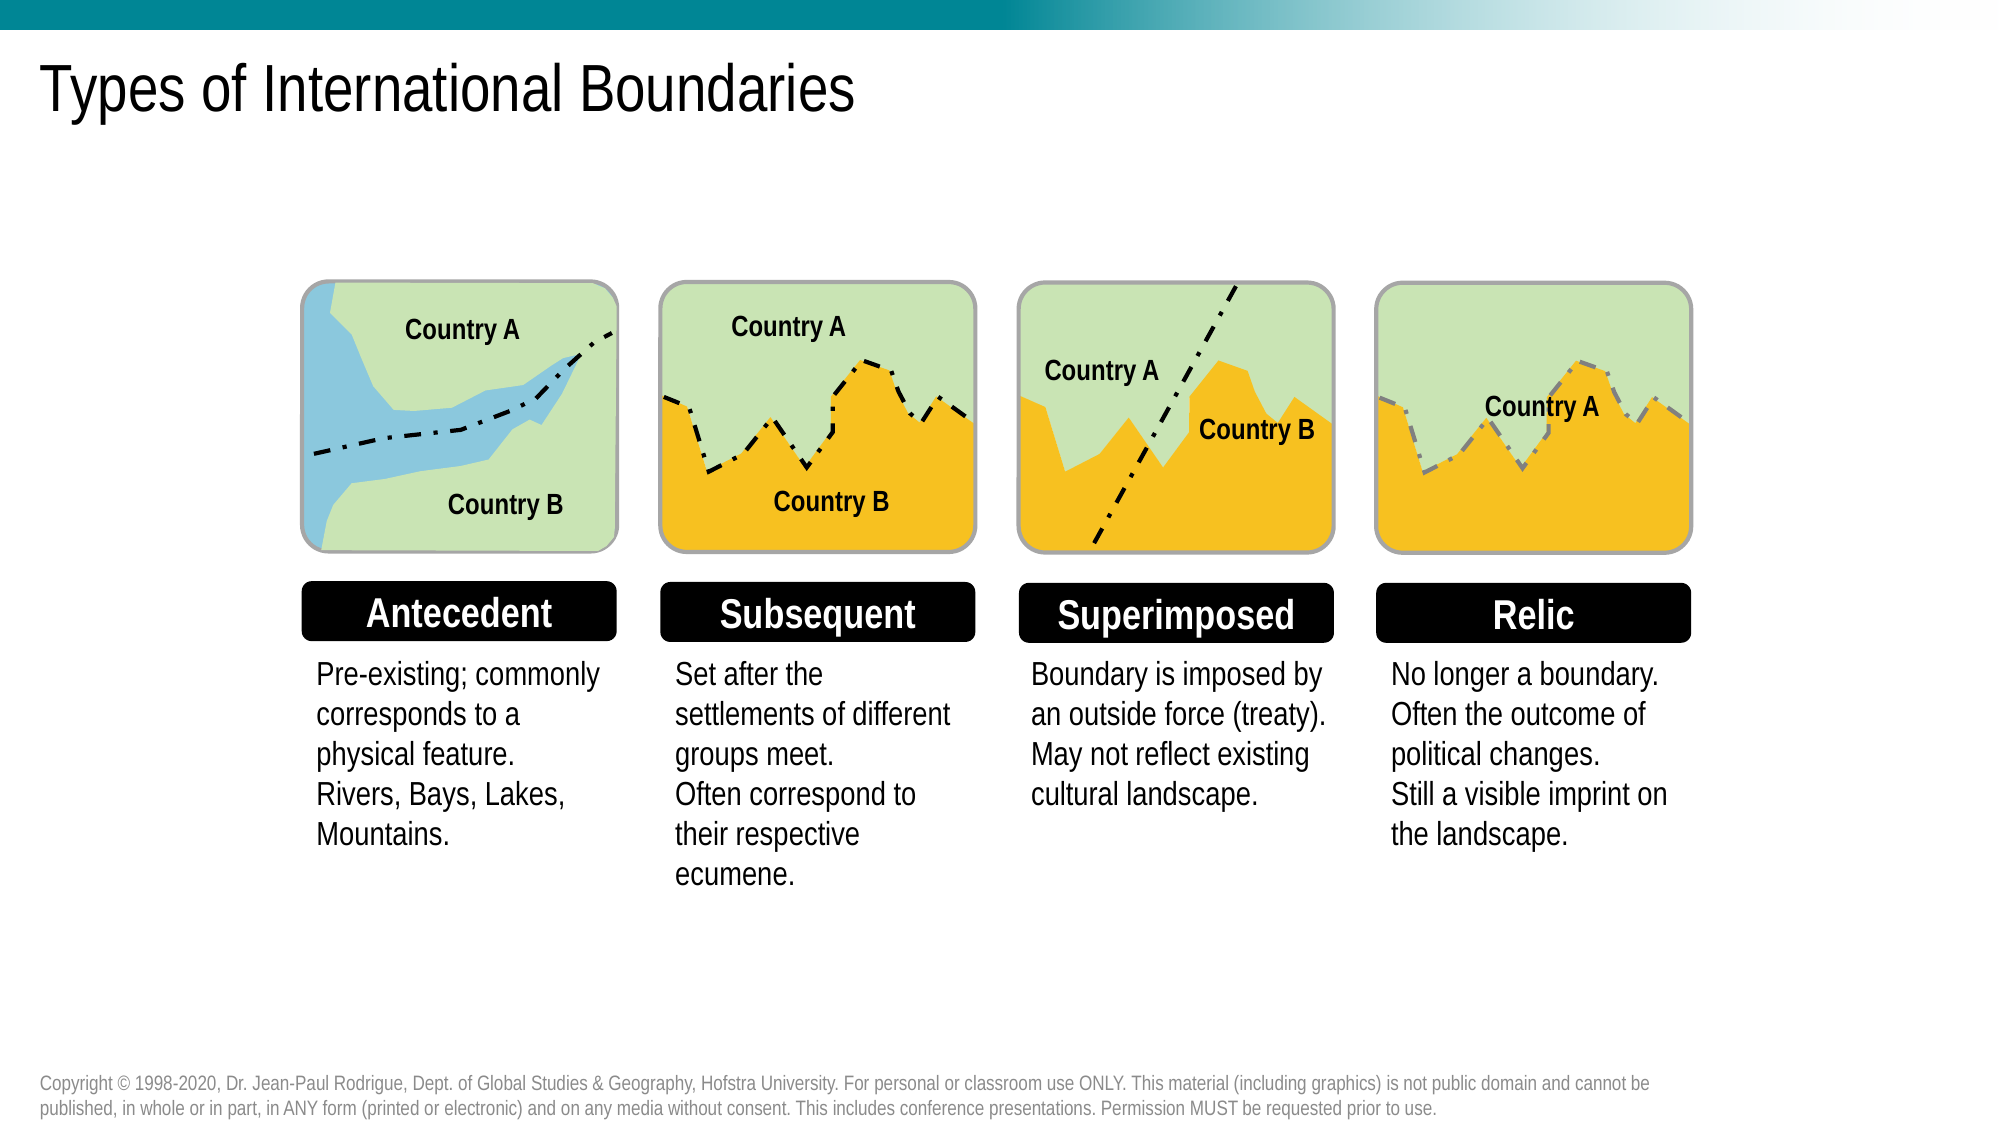

# Types of International Boundaries

Country A
Country A

Country A

Country A
Country B
Country B
Country B
Antecedent
Subsequent
Superimposed
Relic
Pre-existing; commonly corresponds to a physical feature.
Rivers, Bays, Lakes, Mountains.
Set after the settlements of different groups meet.
Often correspond to their respective ecumene.
Boundary is imposed by an outside force (treaty).
May not reflect existing cultural landscape.
No longer a boundary.
Often the outcome of political changes.
Still a visible imprint on the landscape.
Copyright © 1998-2020, Dr. Jean-Paul Rodrigue, Dept. of Global Studies & Geography, Hofstra University. For personal or classroom use ONLY. This material (including graphics) is not public domain and cannot be published, in whole or in part, in ANY form (printed or electronic) and on any media without consent. This includes conference presentations. Permission MUST be requested prior to use.